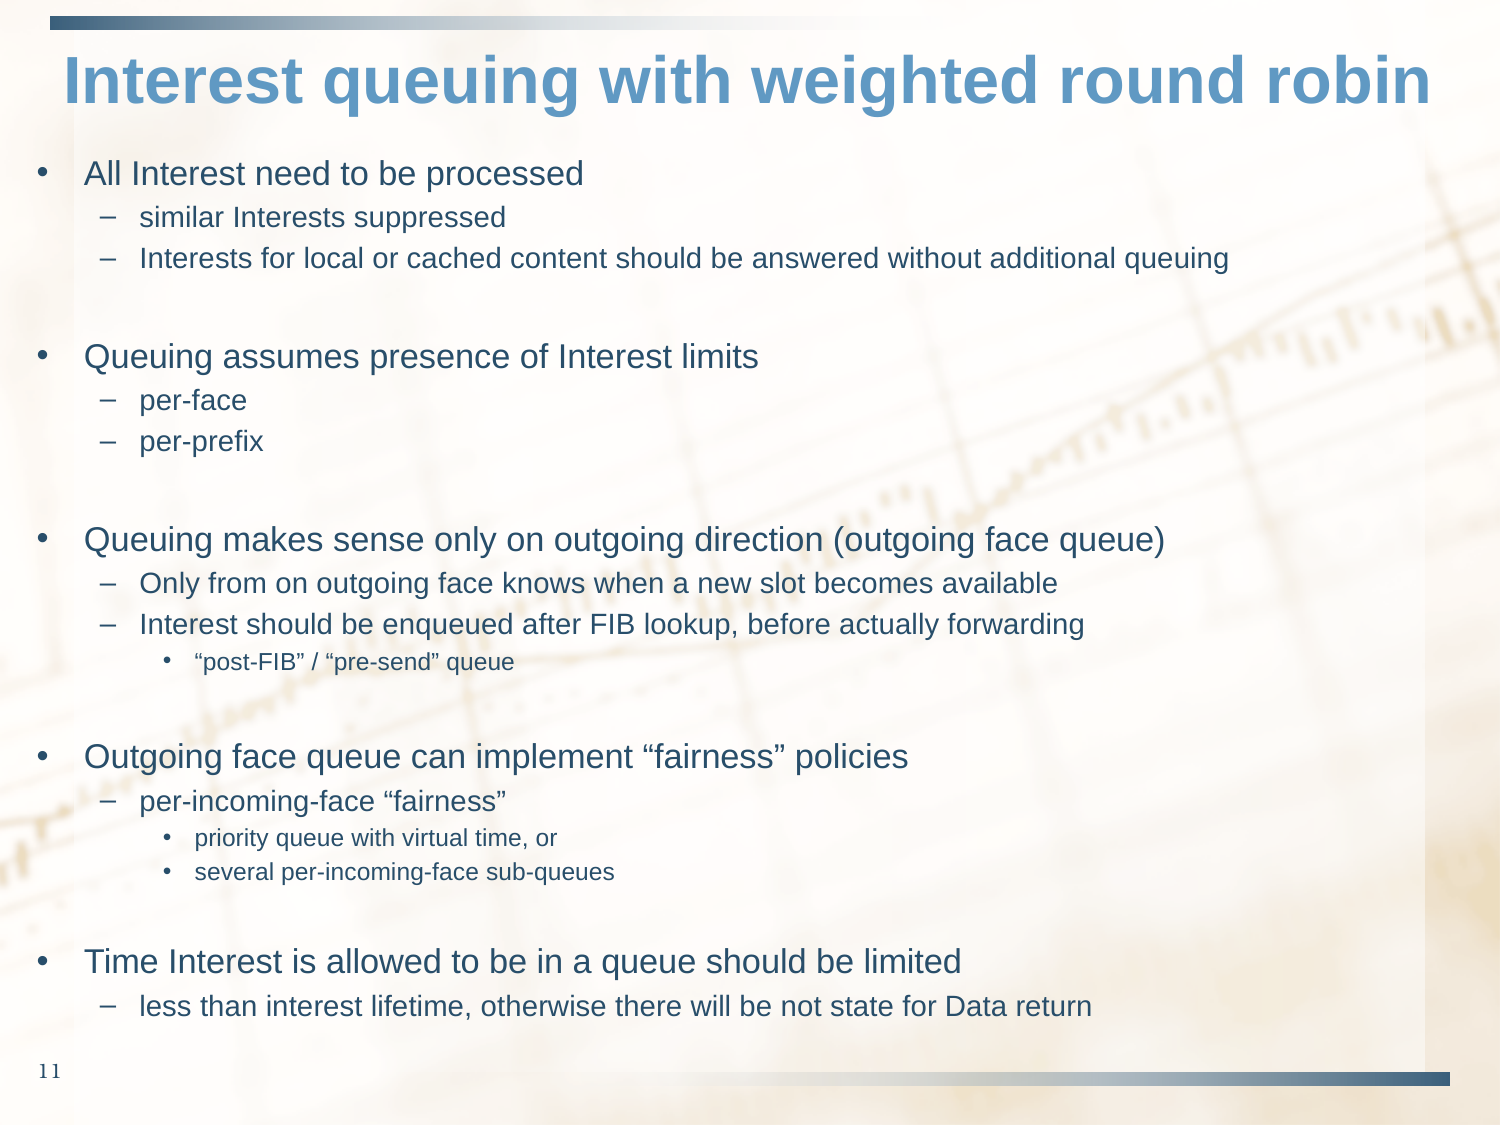

# Interest queuing with weighted round robin
All Interest need to be processed
similar Interests suppressed
Interests for local or cached content should be answered without additional queuing

Queuing assumes presence of Interest limits
per-face
per-prefix

Queuing makes sense only on outgoing direction (outgoing face queue)
Only from on outgoing face knows when a new slot becomes available
Interest should be enqueued after FIB lookup, before actually forwarding
“post-FIB” / “pre-send” queue

Outgoing face queue can implement “fairness” policies
per-incoming-face “fairness”
priority queue with virtual time, or
several per-incoming-face sub-queues

Time Interest is allowed to be in a queue should be limited
less than interest lifetime, otherwise there will be not state for Data return
11